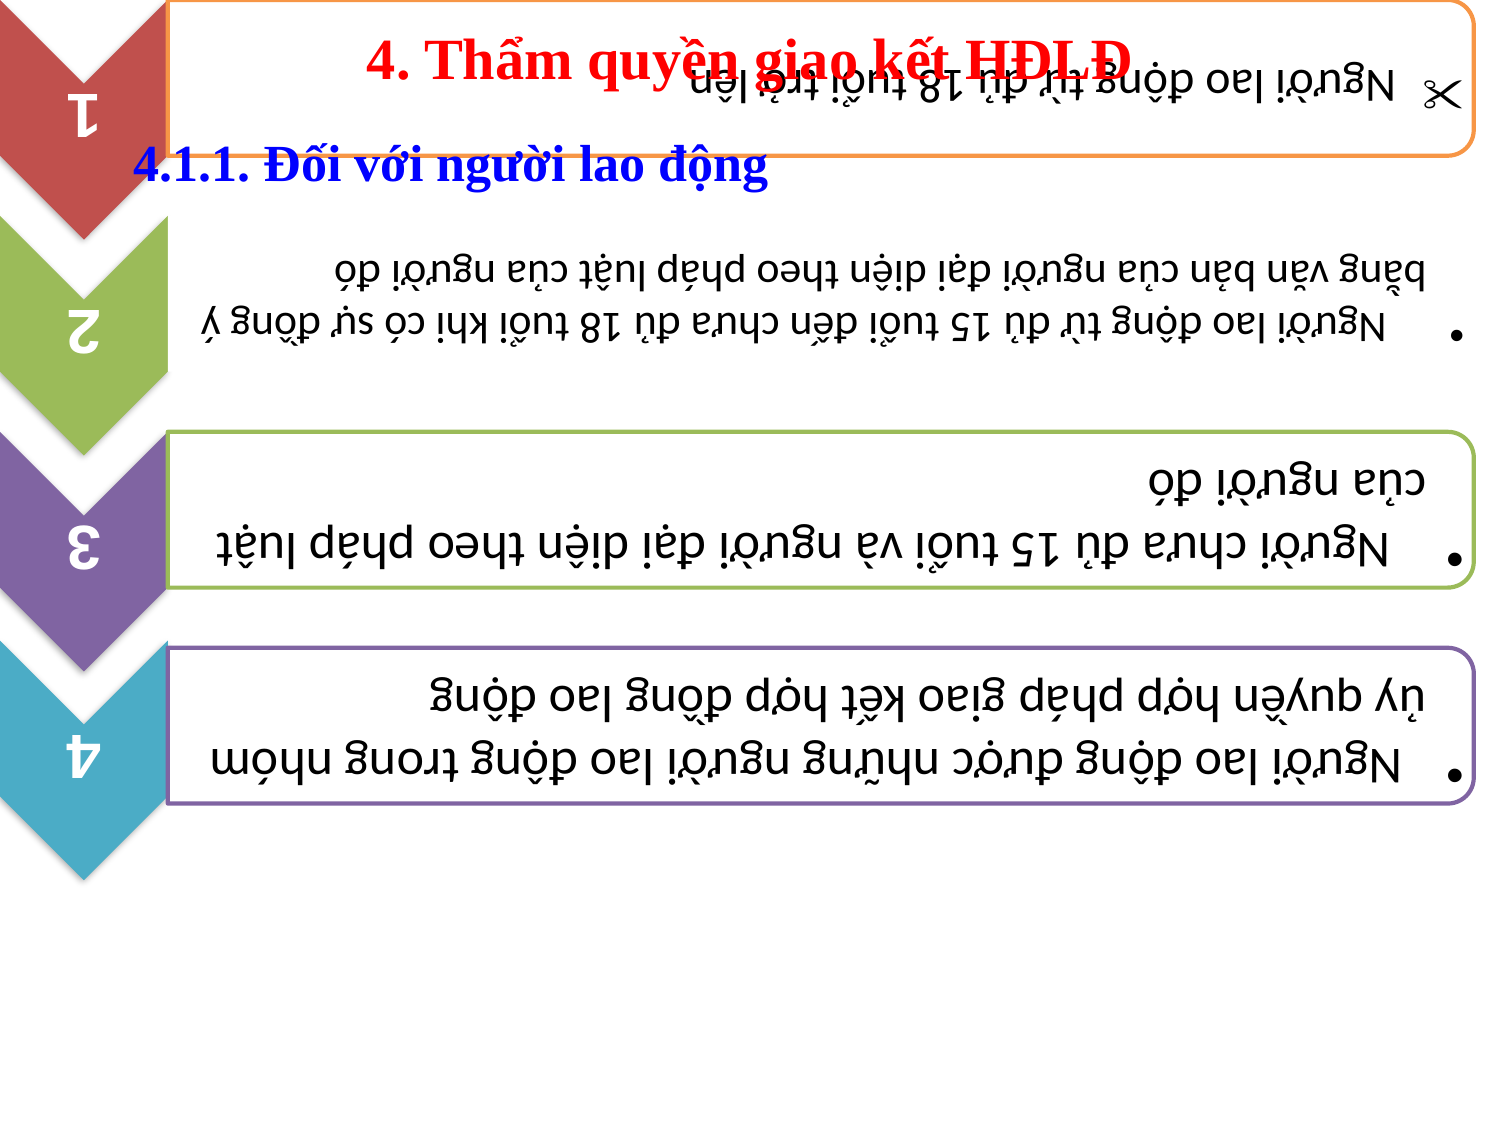

4. Thẩm quyền giao kết HĐLĐ
4.1.1. Đối với người lao động
1
  Người lao động từ đủ 18 tuổi trở lên
2
    Người lao động từ đủ 15 tuổi đến chưa đủ 18 tuổi khi có sự đồng ý bằng văn bản của người đại diện theo pháp luật của người đó
3
   Người chưa đủ 15 tuổi và người đại diện theo pháp luật của người đó
4
  Người lao động được những người lao động trong nhóm ủy quyền hợp pháp giao kết hợp đồng lao động